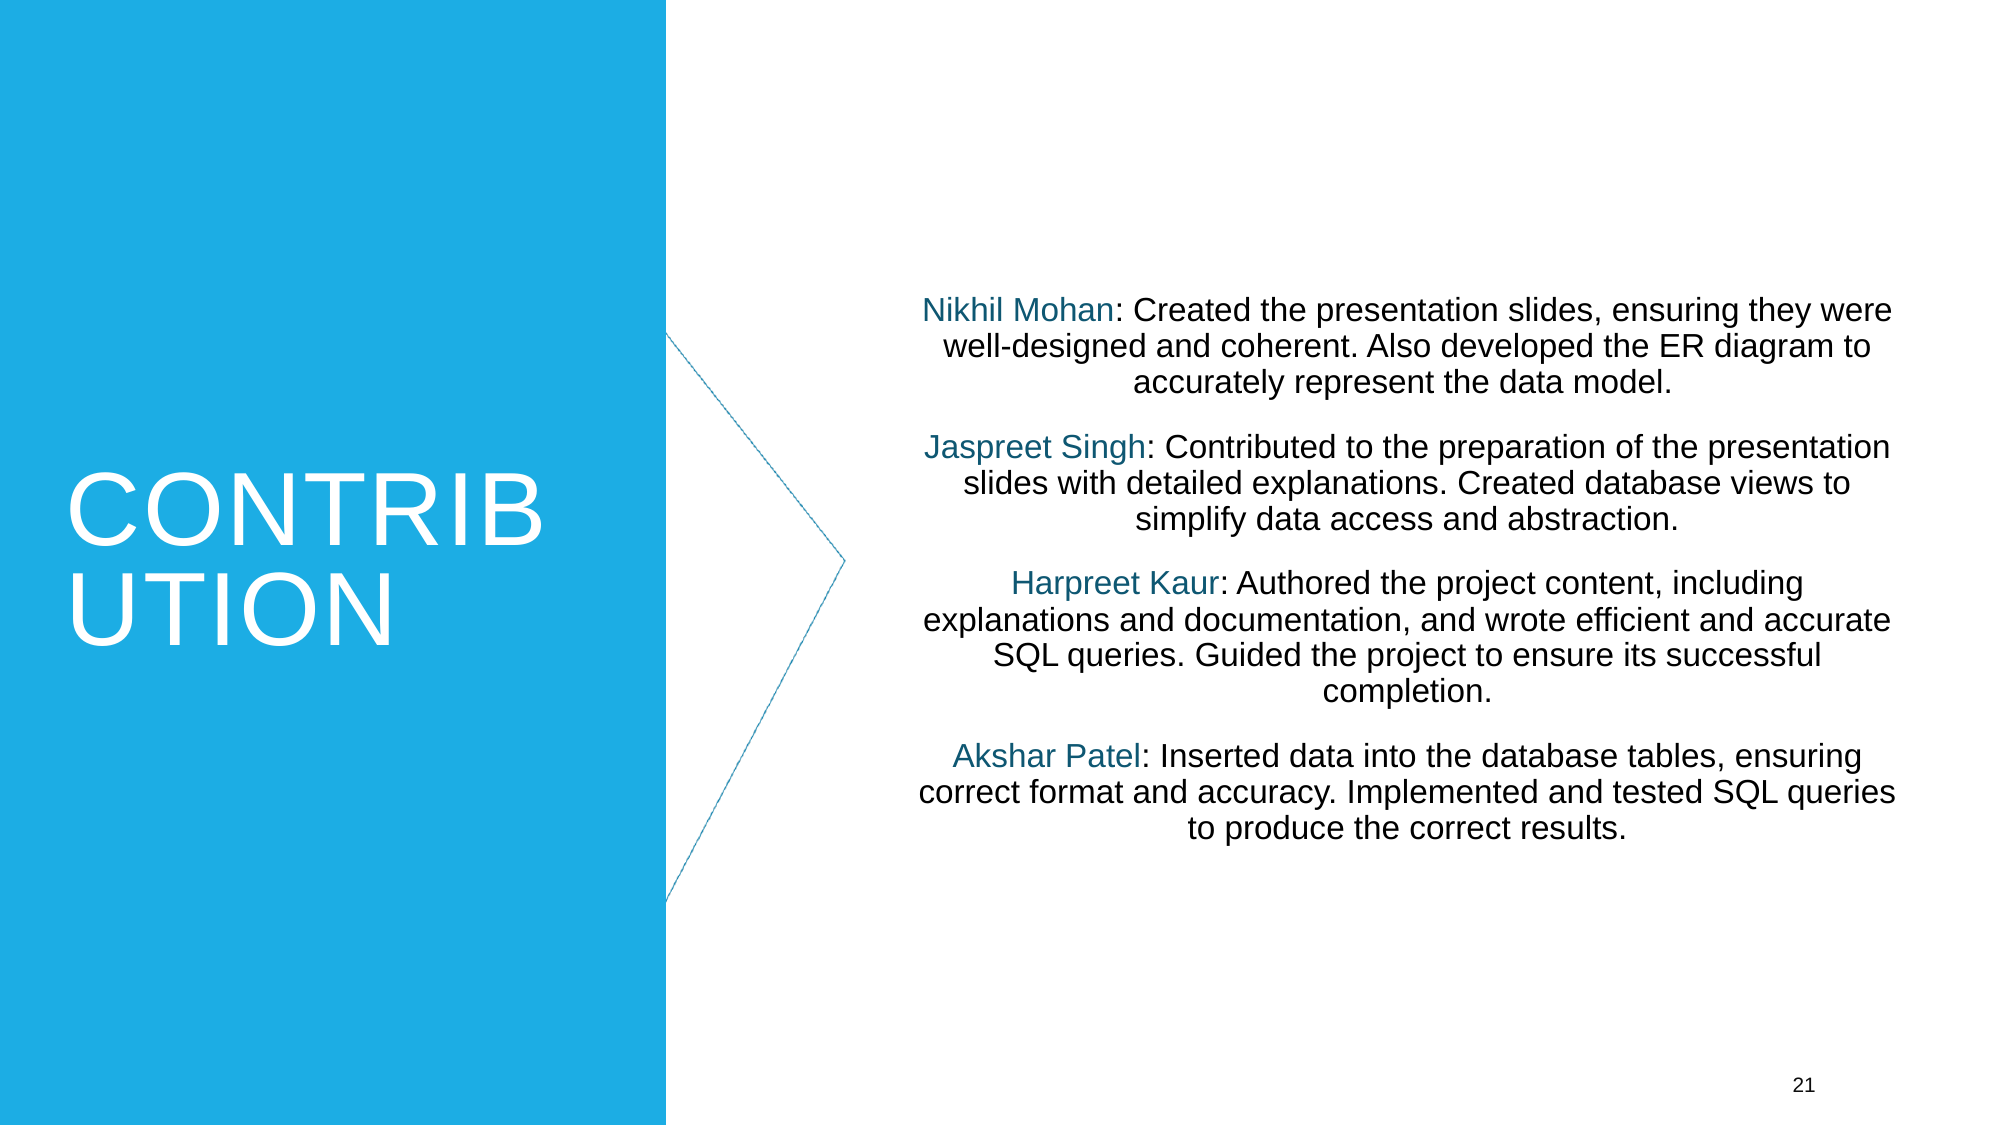

# Contribution
Nikhil Mohan: Created the presentation slides, ensuring they were well-designed and coherent. Also developed the ER diagram to accurately represent the data model.
Jaspreet Singh: Contributed to the preparation of the presentation slides with detailed explanations. Created database views to simplify data access and abstraction.
Harpreet Kaur: Authored the project content, including explanations and documentation, and wrote efficient and accurate SQL queries. Guided the project to ensure its successful completion.
Akshar Patel: Inserted data into the database tables, ensuring correct format and accuracy. Implemented and tested SQL queries to produce the correct results.
21